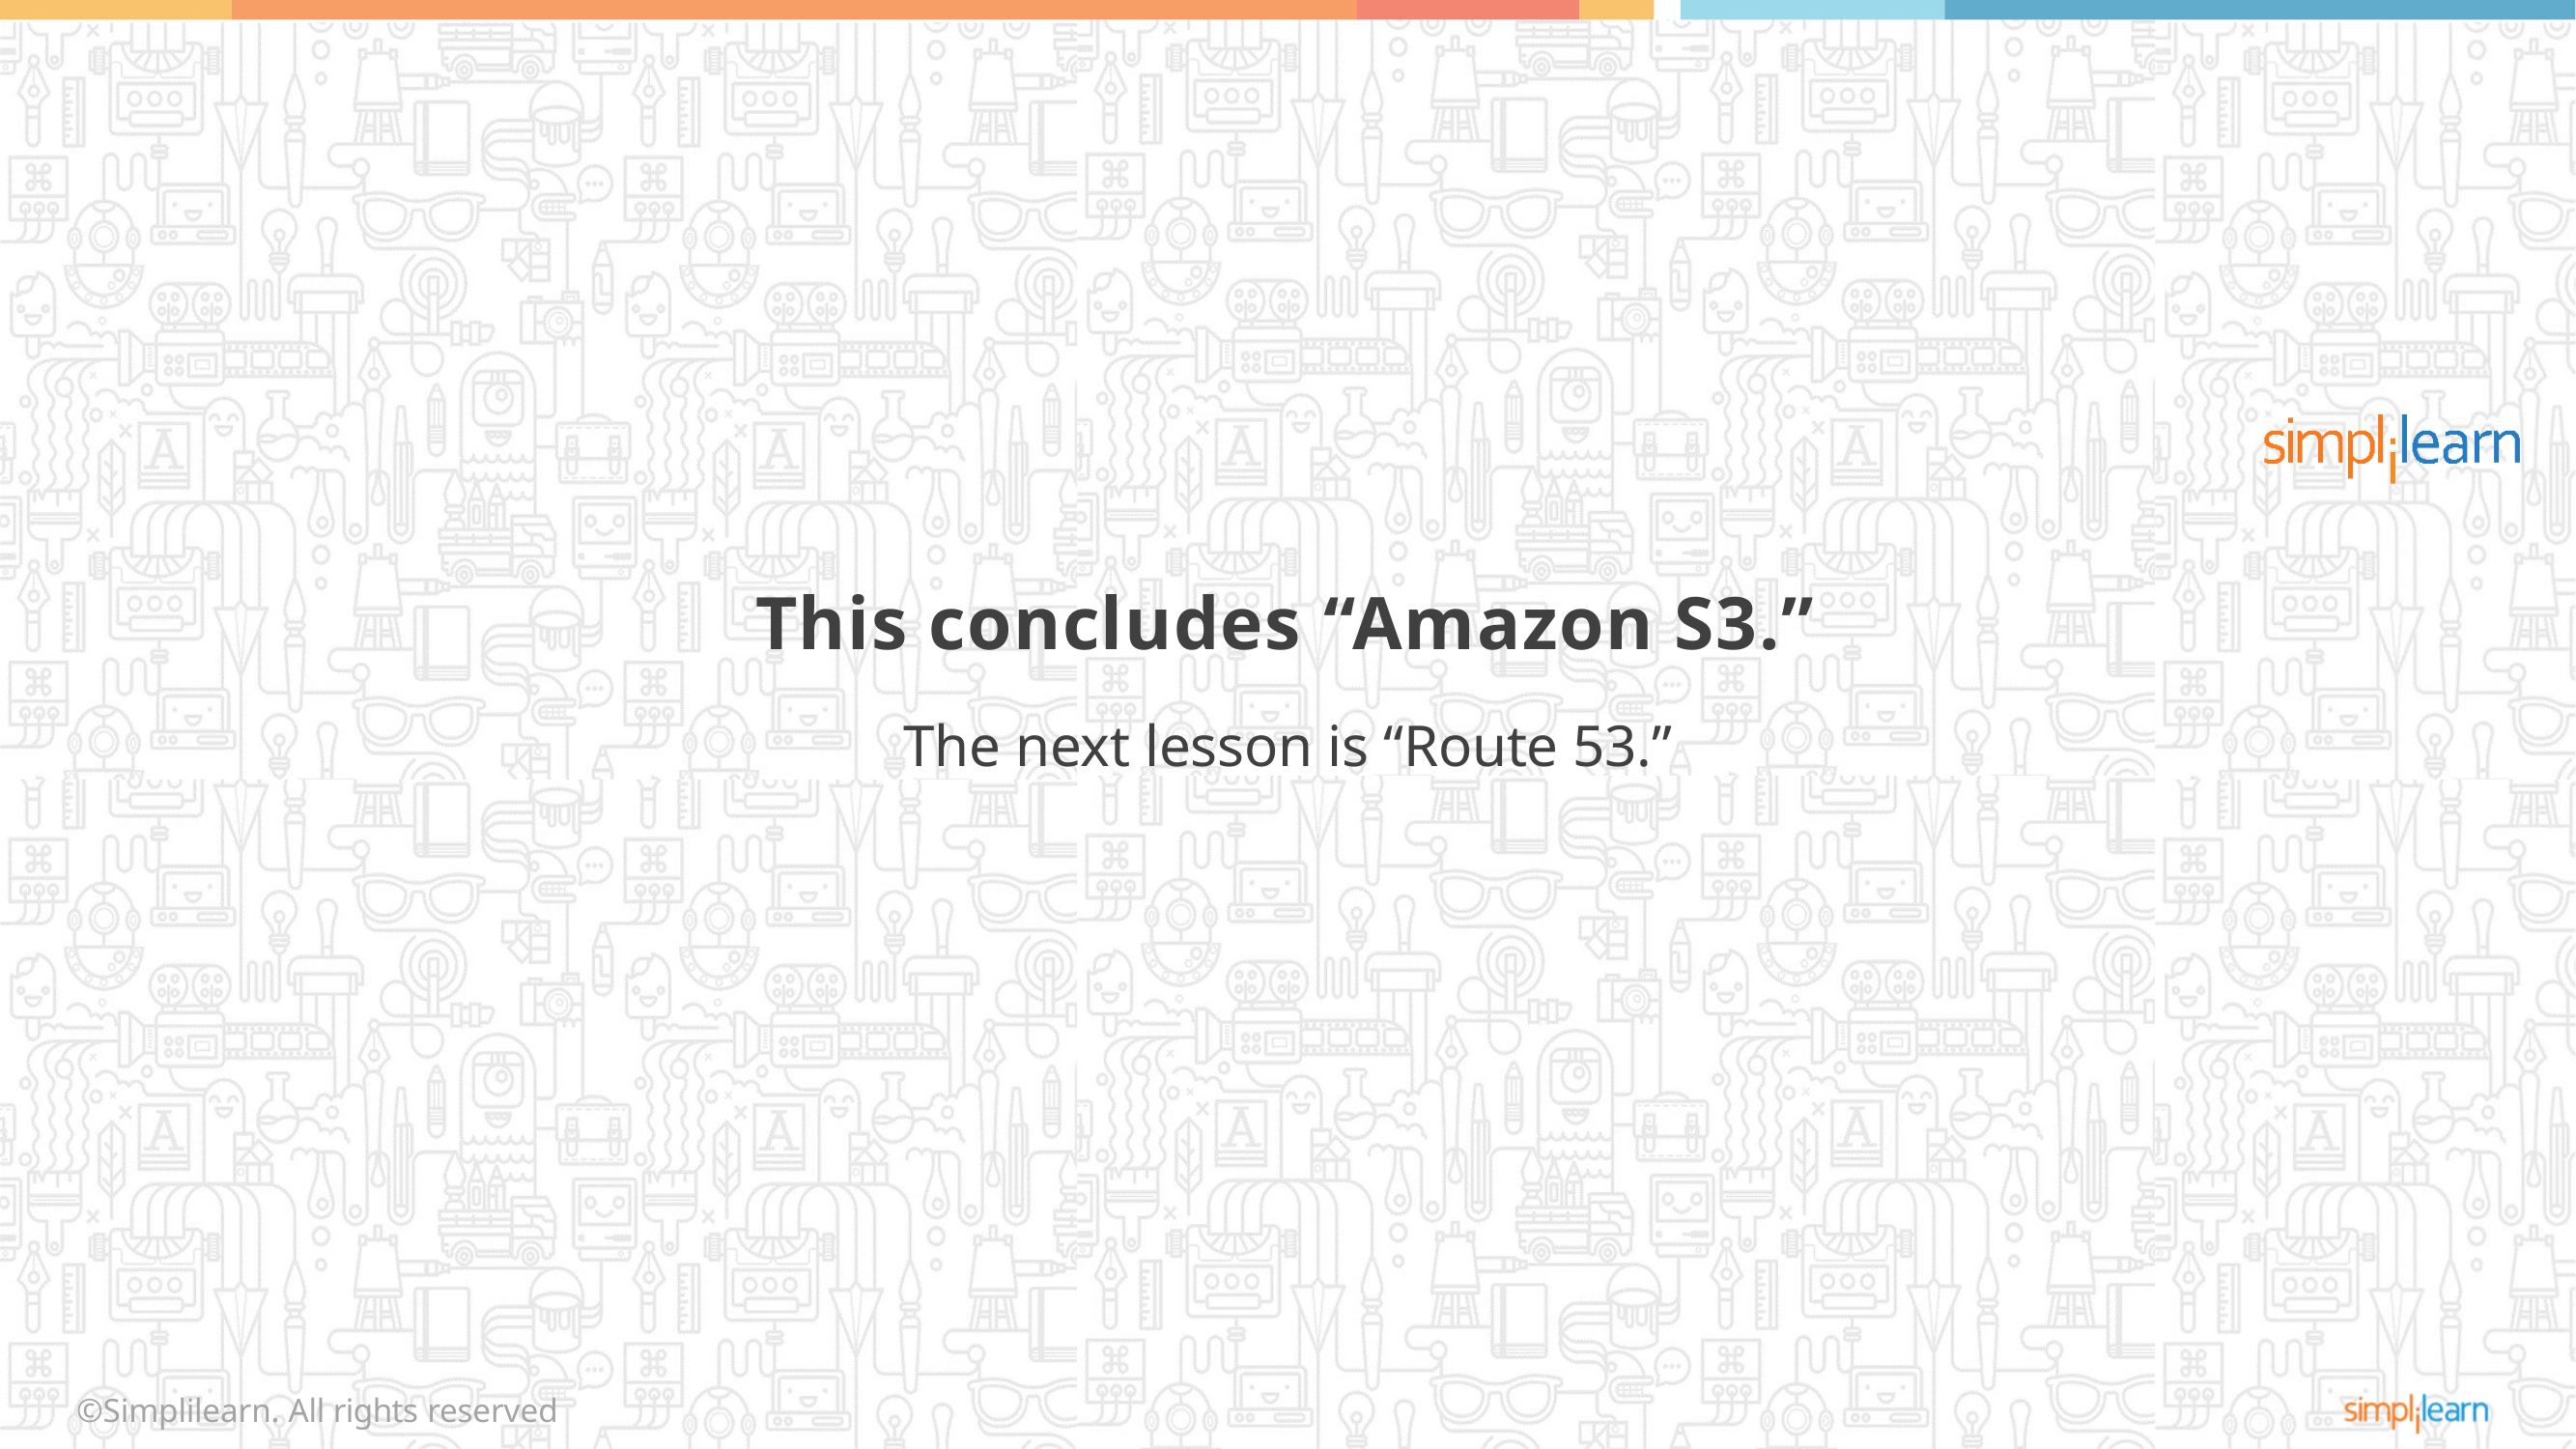

# This concludes “Amazon S3.”
The next lesson is “Route 53.”
©Simplilearn. All rights reserved
©Simplilearn. All rights reserved
138